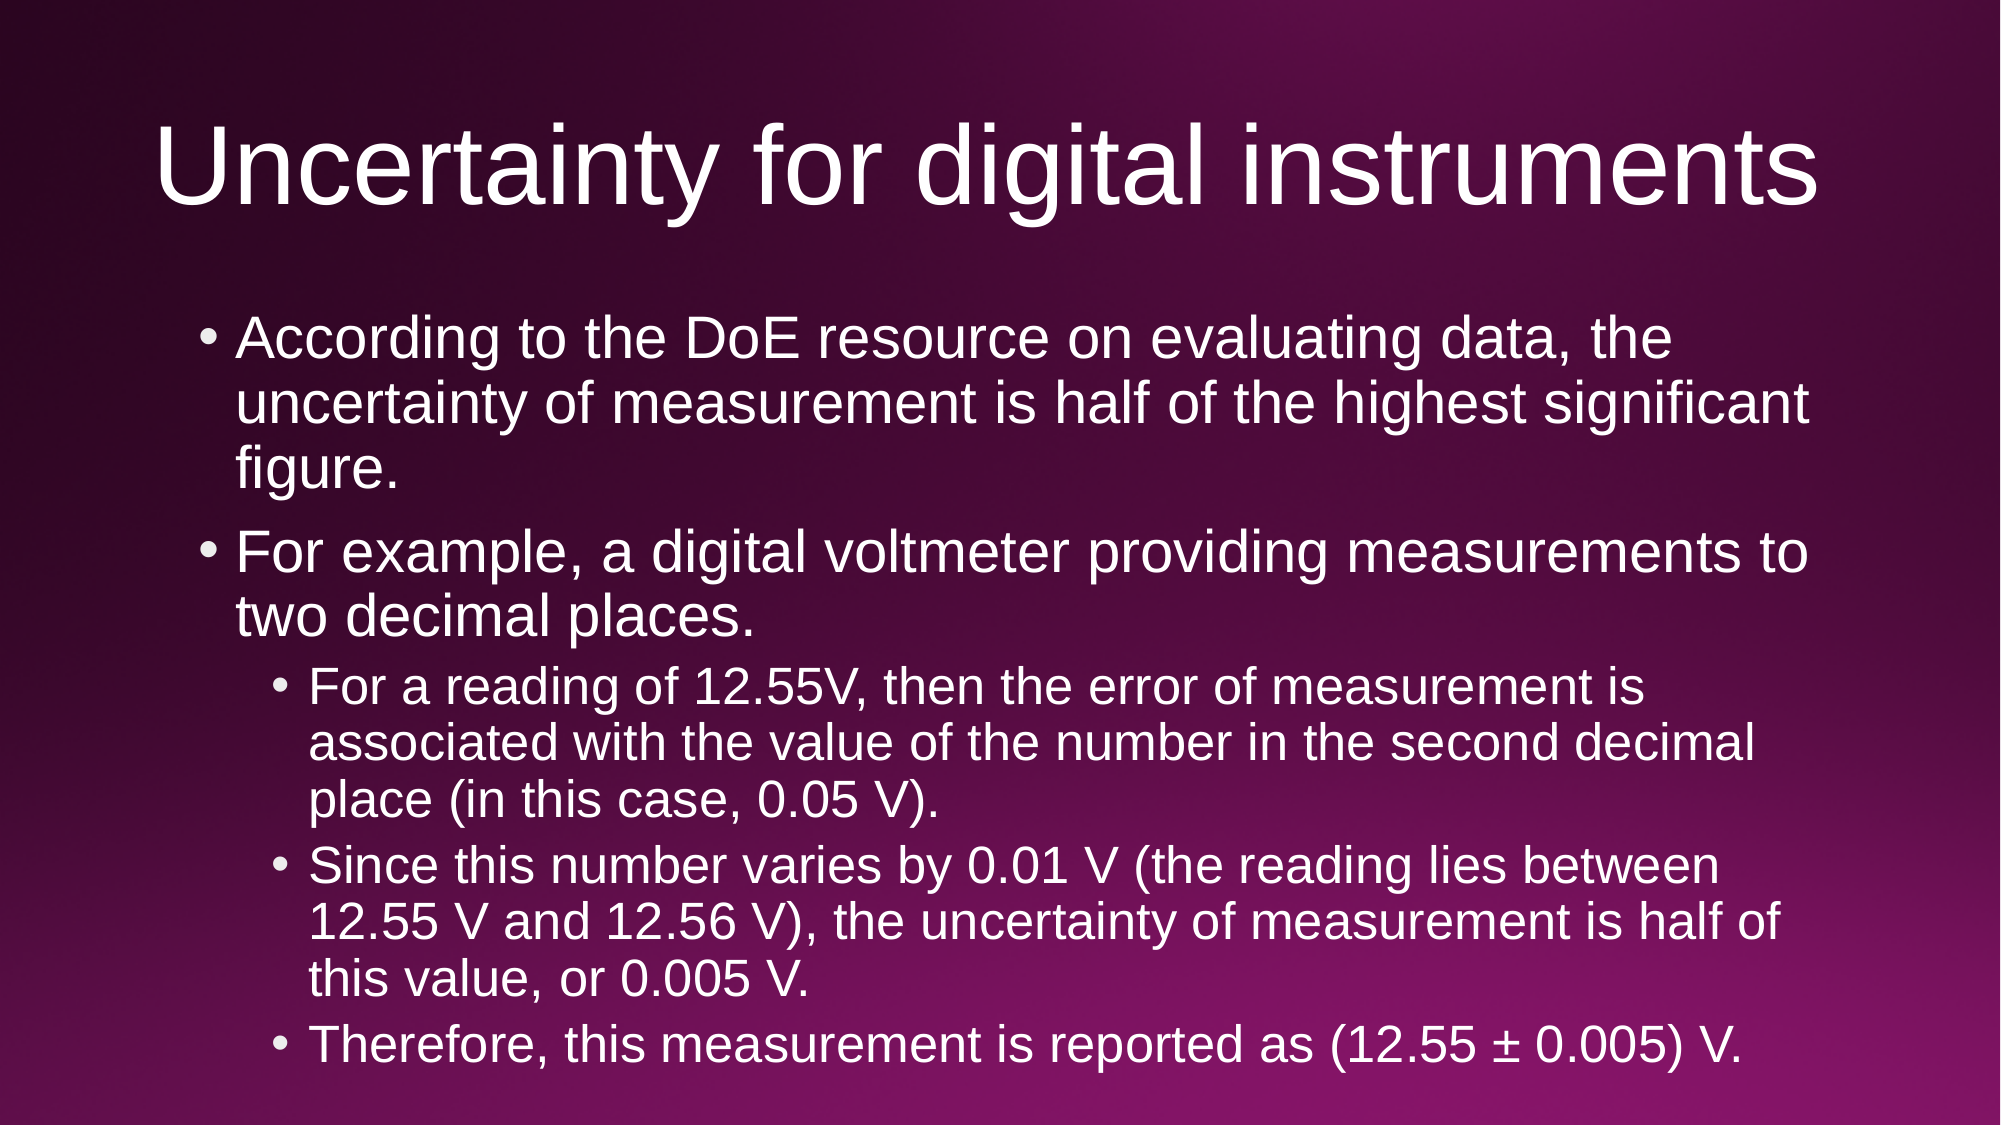

# Uncertainty for digital instruments
According to the DoE resource on evaluating data, the uncertainty of measurement is half of the highest significant figure.
For example, a digital voltmeter providing measurements to two decimal places.
For a reading of 12.55V, then the error of measurement is associated with the value of the number in the second decimal place (in this case, 0.05 V).
Since this number varies by 0.01 V (the reading lies between 12.55 V and 12.56 V), the uncertainty of measurement is half of this value, or 0.005 V.
Therefore, this measurement is reported as (12.55 ± 0.005) V.